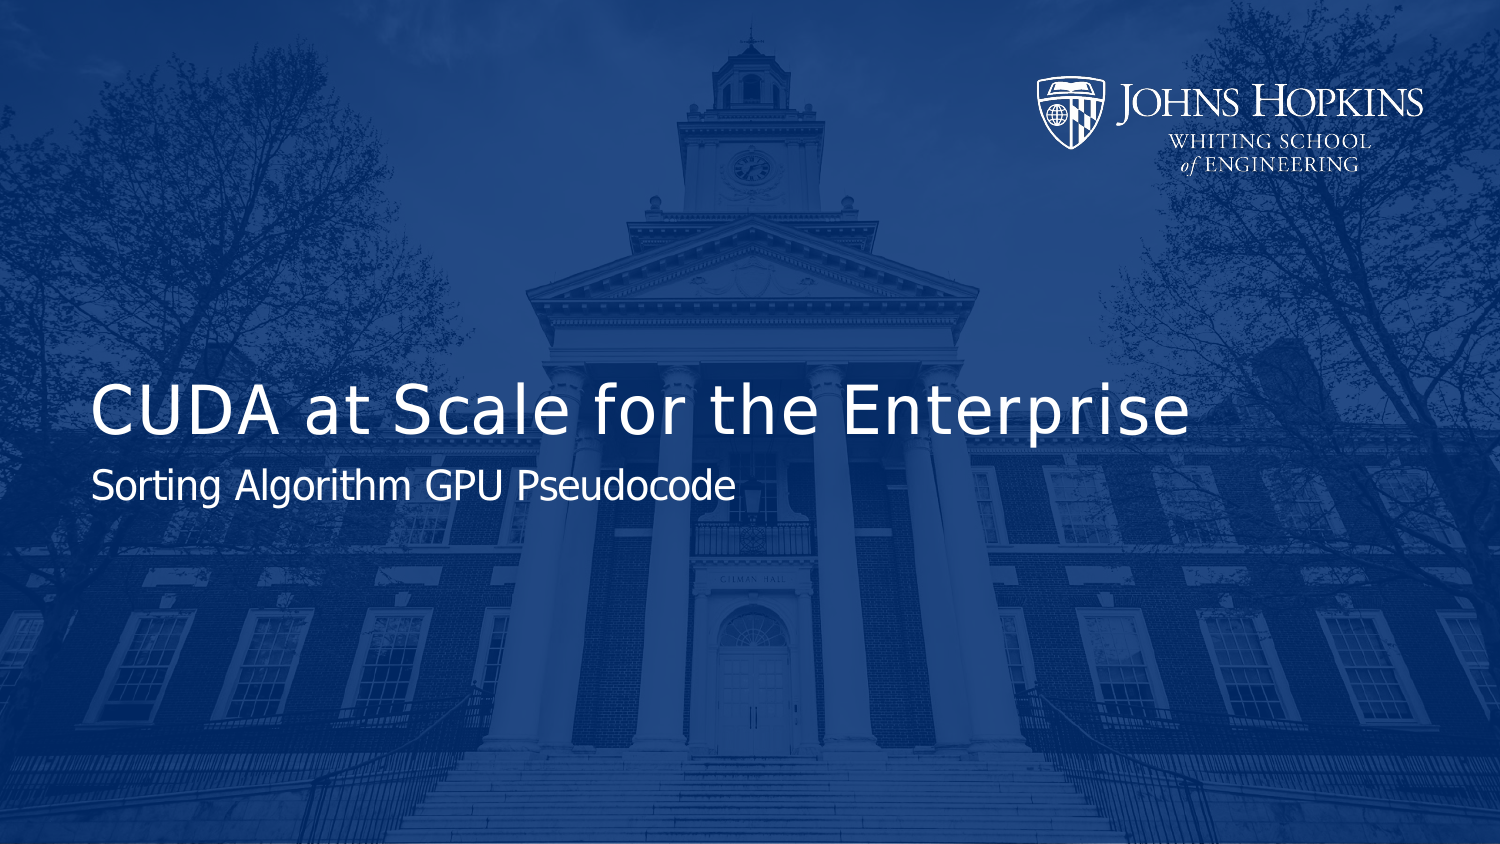

# CUDA at Scale for the Enterprise
Sorting Algorithm GPU Pseudocode